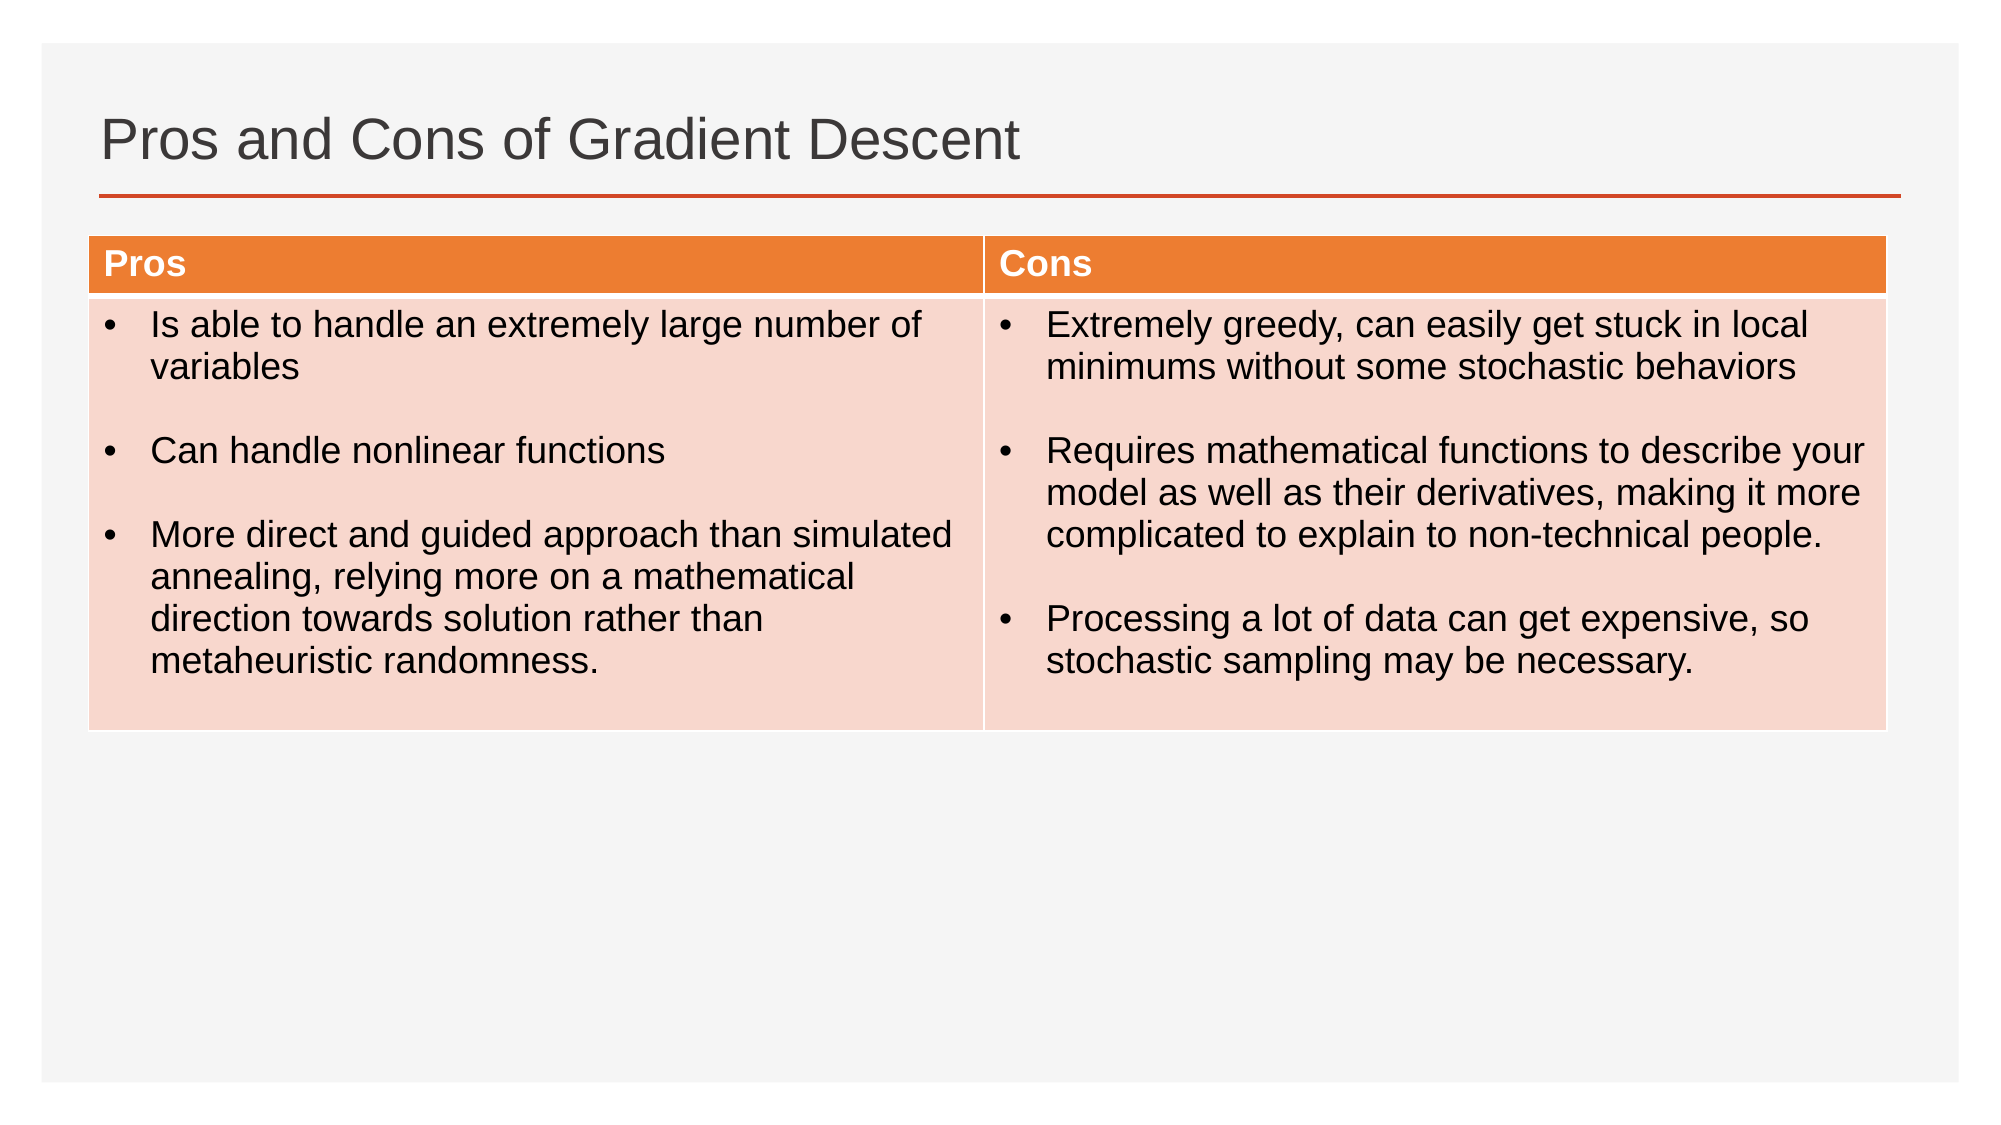

# Pros and Cons of Gradient Descent
| Pros | Cons |
| --- | --- |
| Is able to handle an extremely large number of variables Can handle nonlinear functions More direct and guided approach than simulated annealing, relying more on a mathematical direction towards solution rather than metaheuristic randomness. | Extremely greedy, can easily get stuck in local minimums without some stochastic behaviors Requires mathematical functions to describe your model as well as their derivatives, making it more complicated to explain to non-technical people. Processing a lot of data can get expensive, so stochastic sampling may be necessary. |